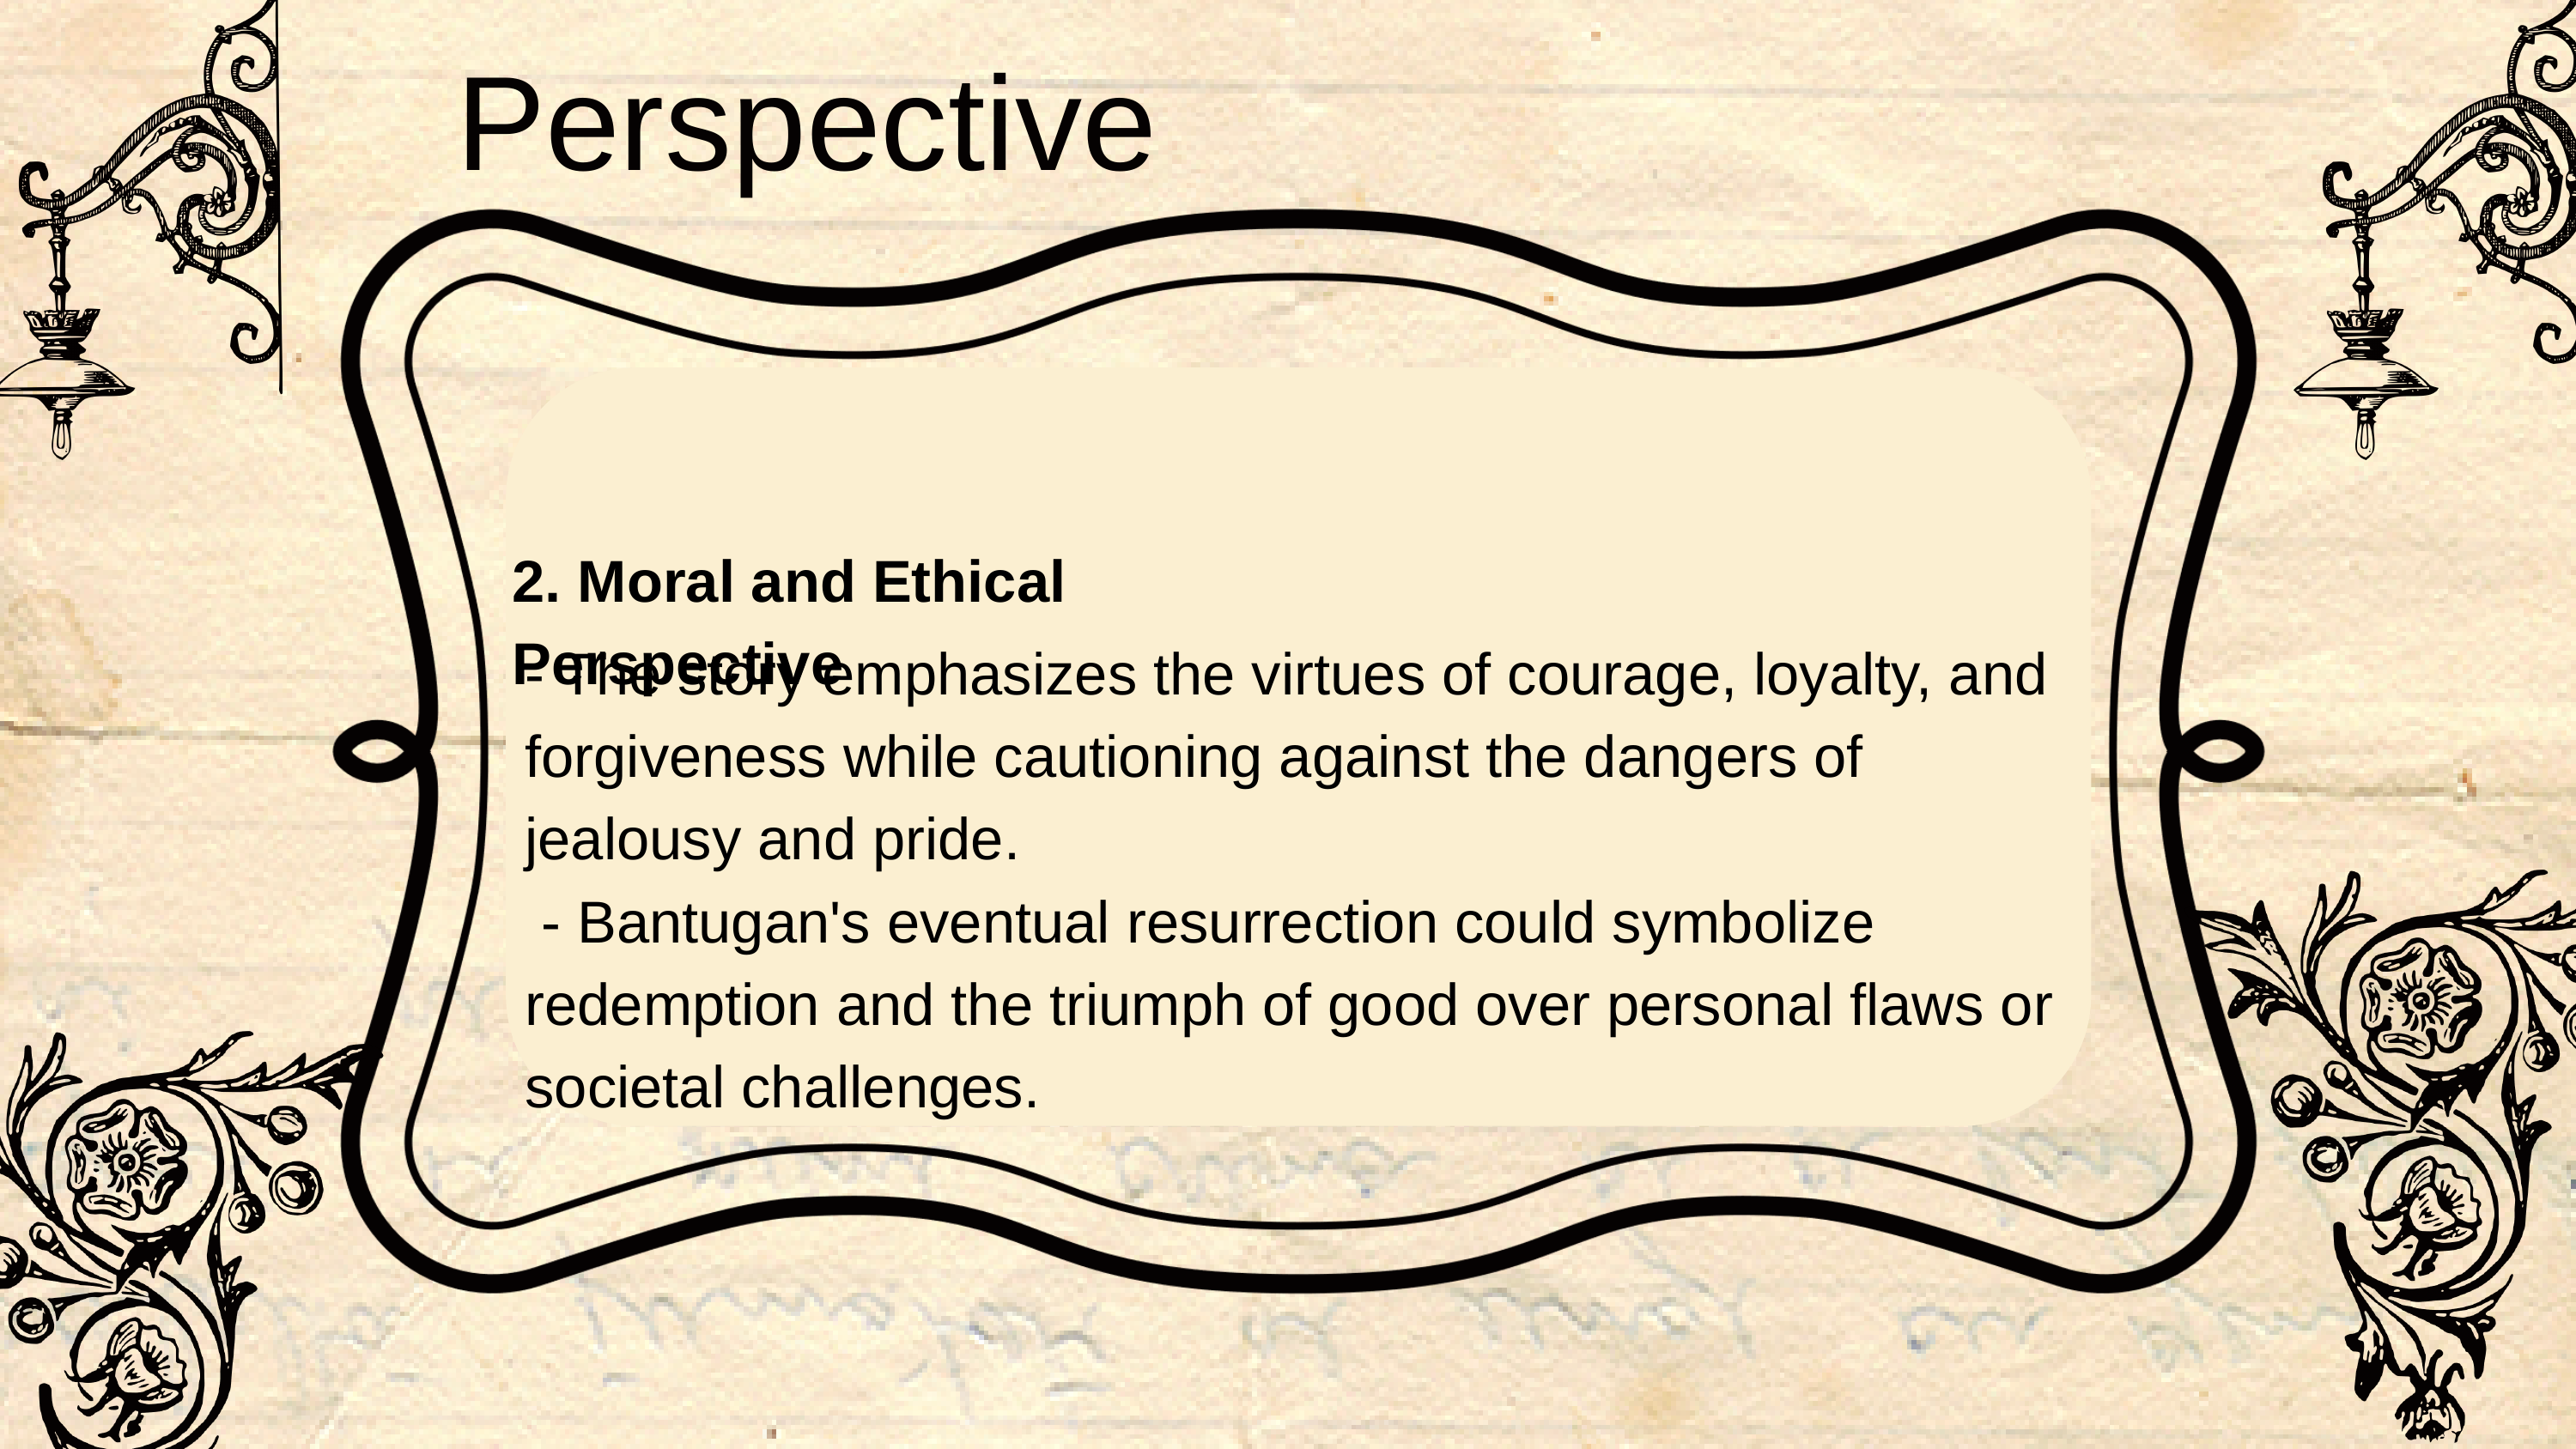

Perspective

2. Moral and Ethical Perspective
- The story emphasizes the virtues of courage, loyalty, and forgiveness while cautioning against the dangers of jealousy and pride.
 - Bantugan's eventual resurrection could symbolize redemption and the triumph of good over personal flaws or societal challenges.